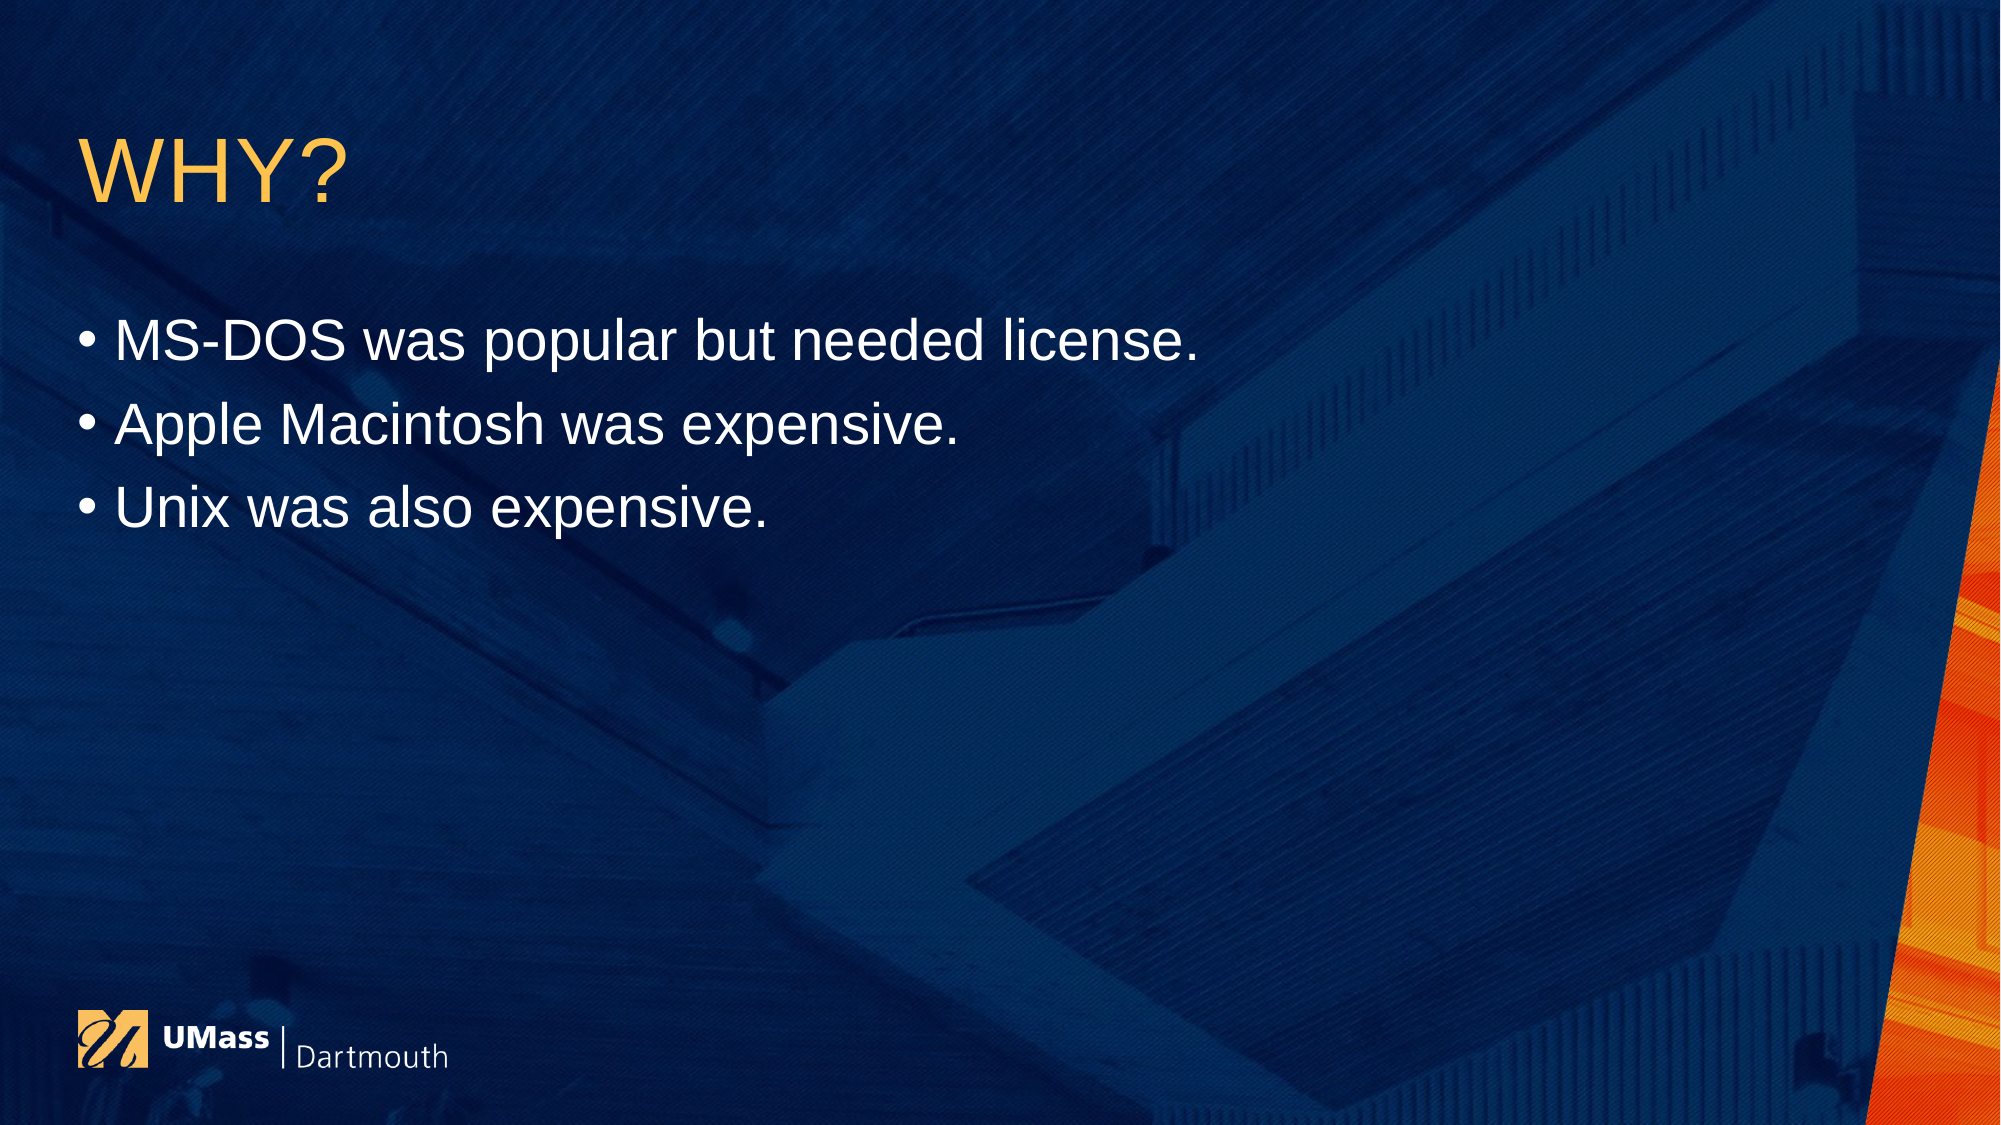

# Why?
MS-DOS was popular but needed license.
Apple Macintosh was expensive.
Unix was also expensive.